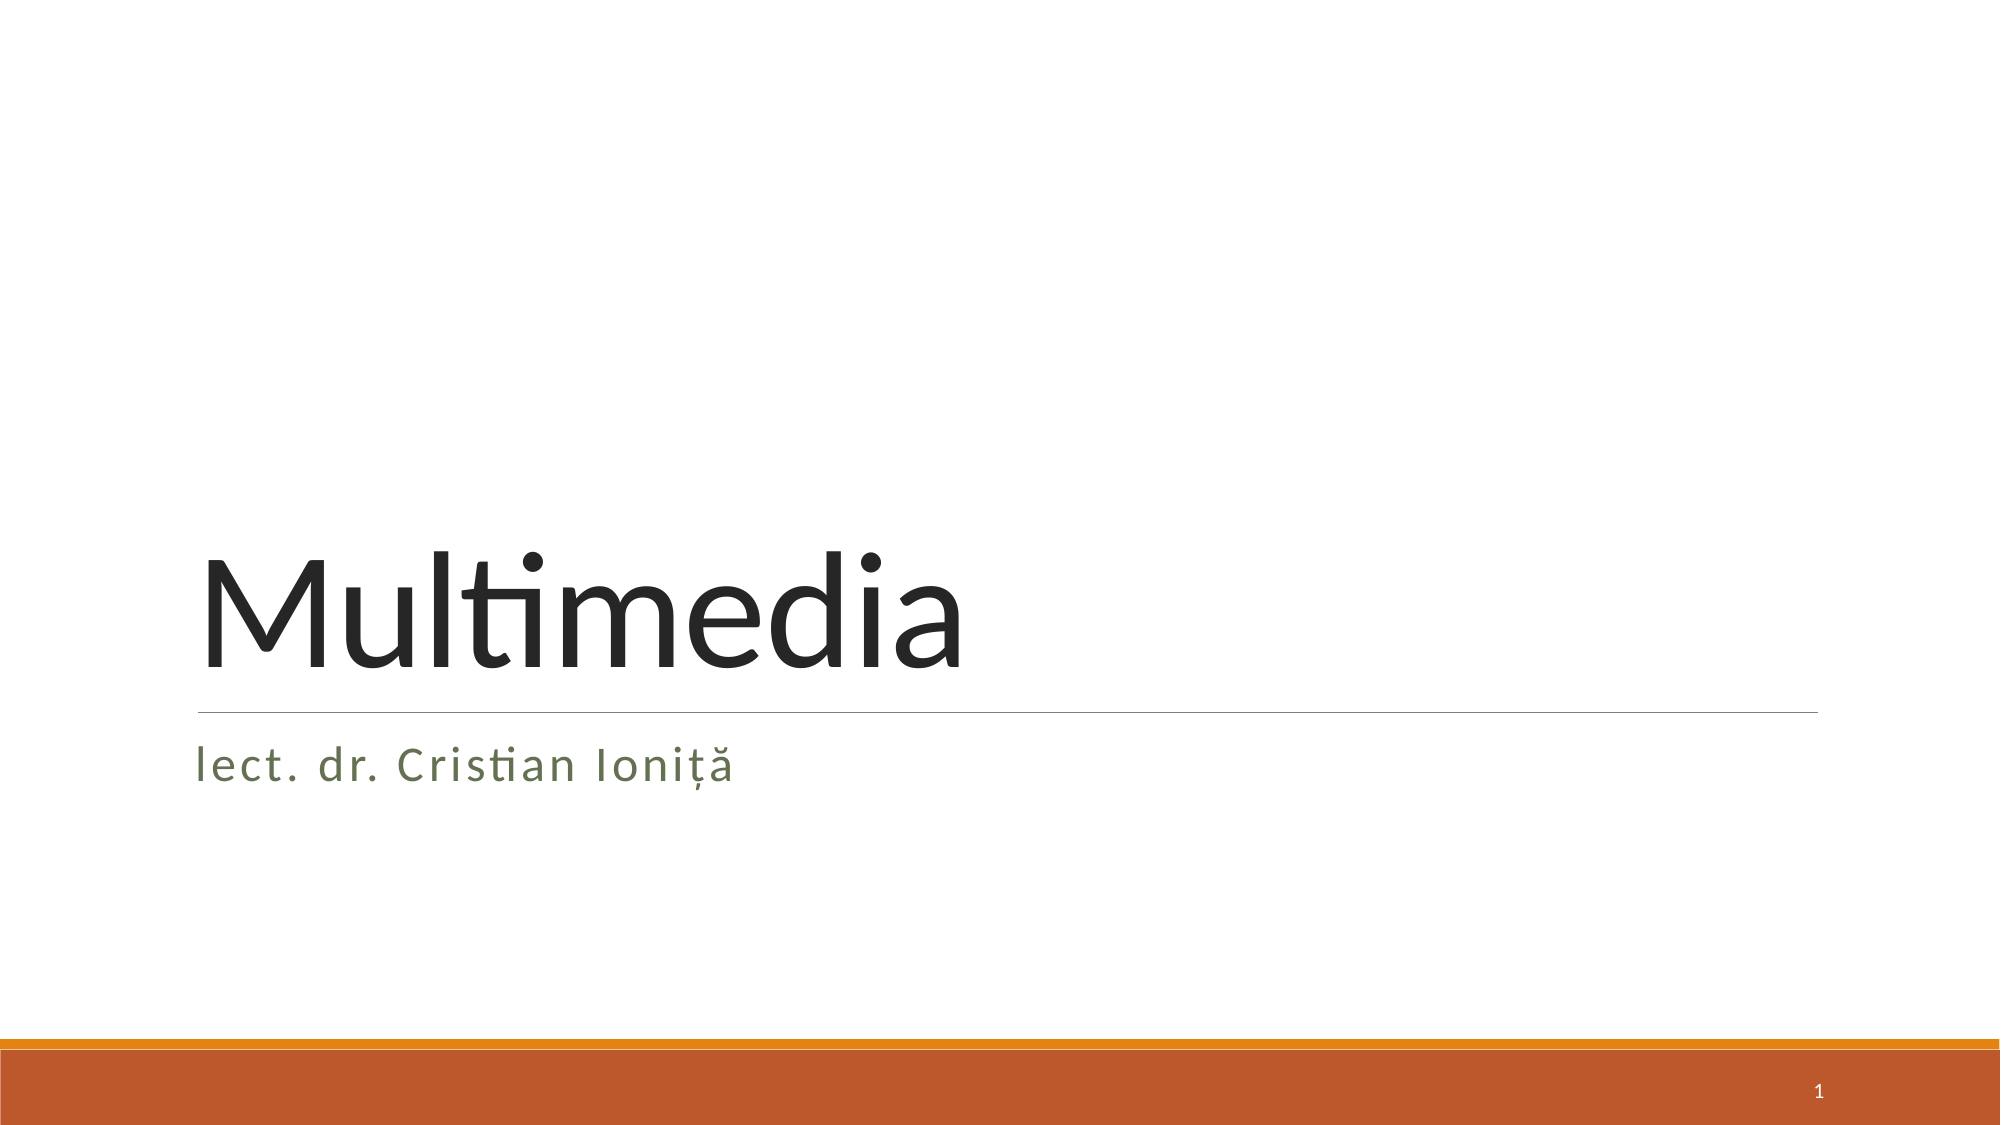

# Multimedia
lect. dr. Cristian Ioniță
1